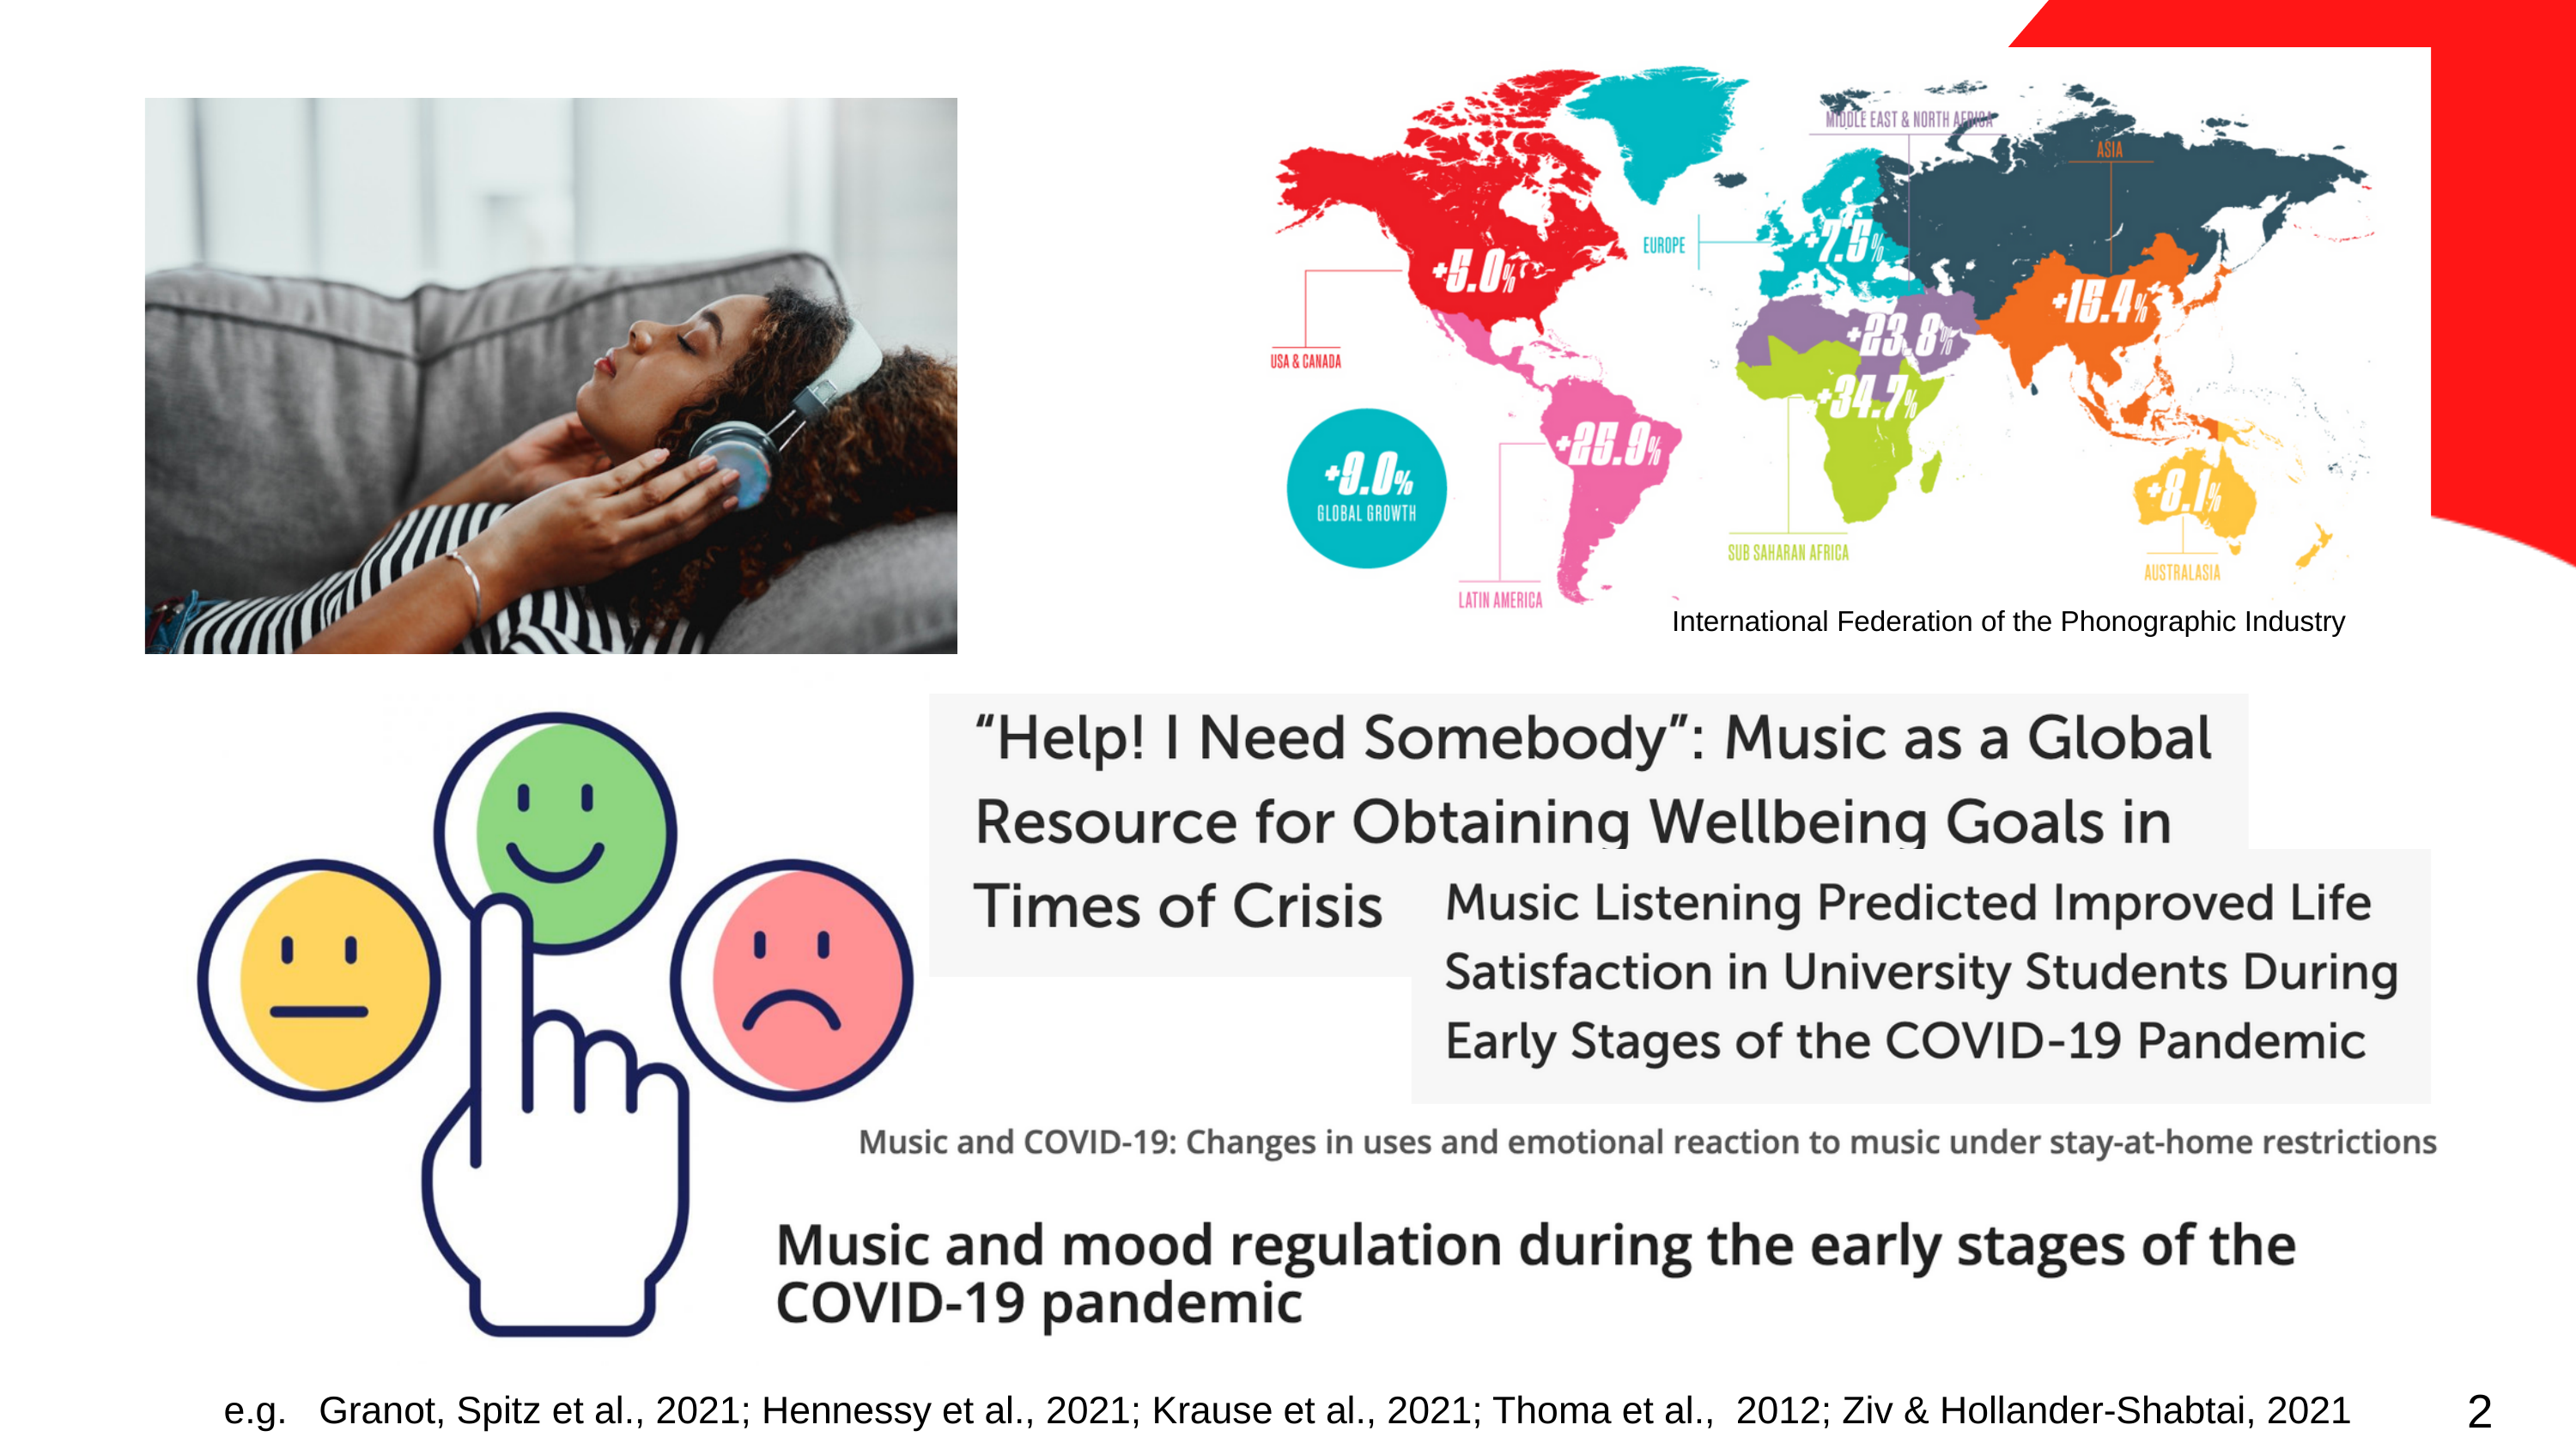

International Federation of the Phonographic Industry

2
e.g.   Granot, Spitz et al., 2021; Hennessy et al., 2021; Krause et al., 2021; Thoma et al.,  2012; Ziv & Hollander-Shabtai, 2021